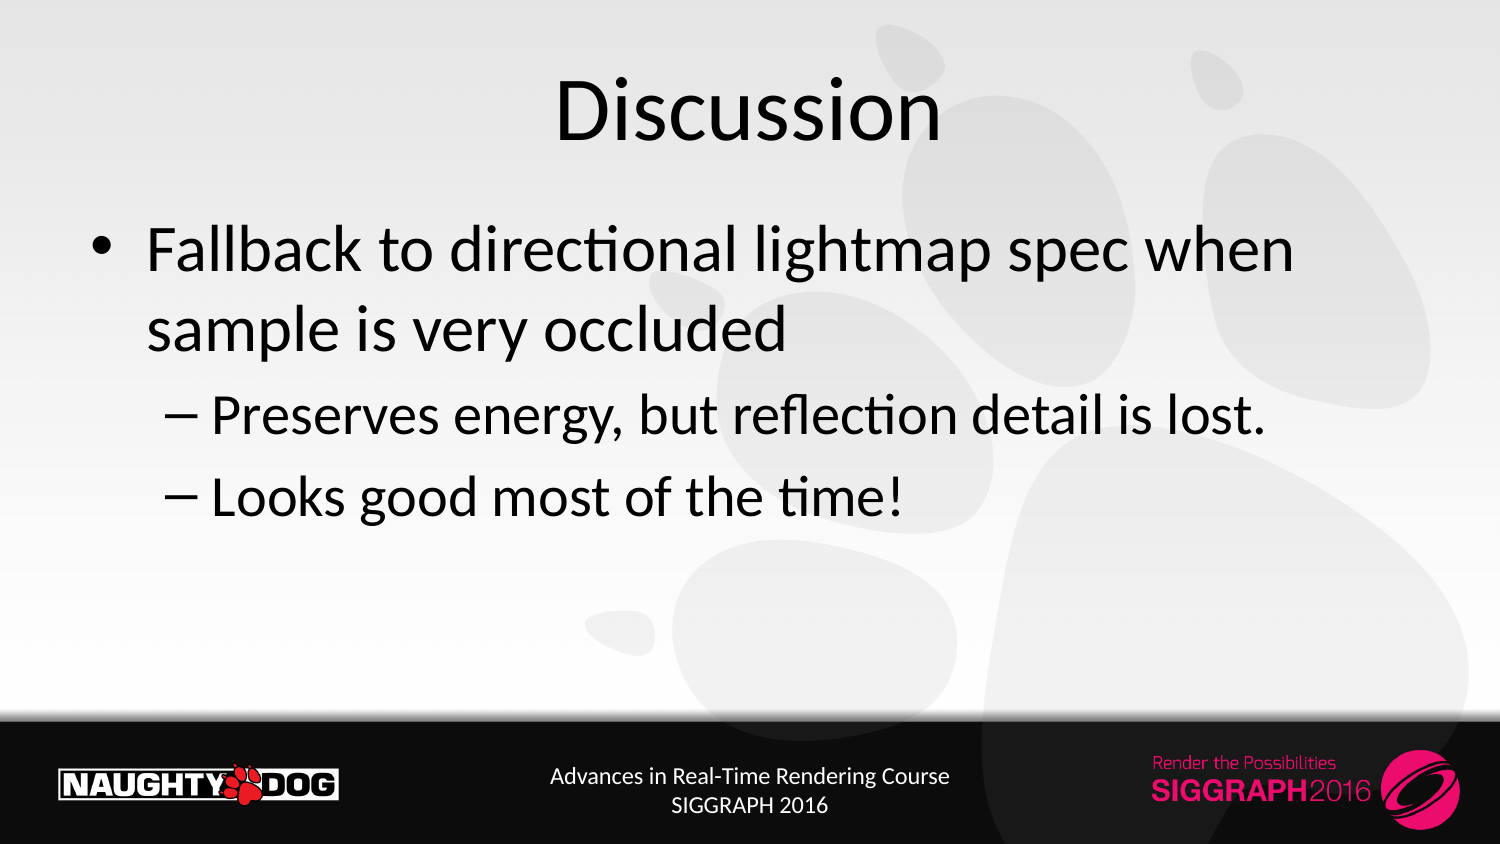

# Discussion
Fallback to directional lightmap spec when sample is very occluded
Preserves energy, but reflection detail is lost.
Looks good most of the time!